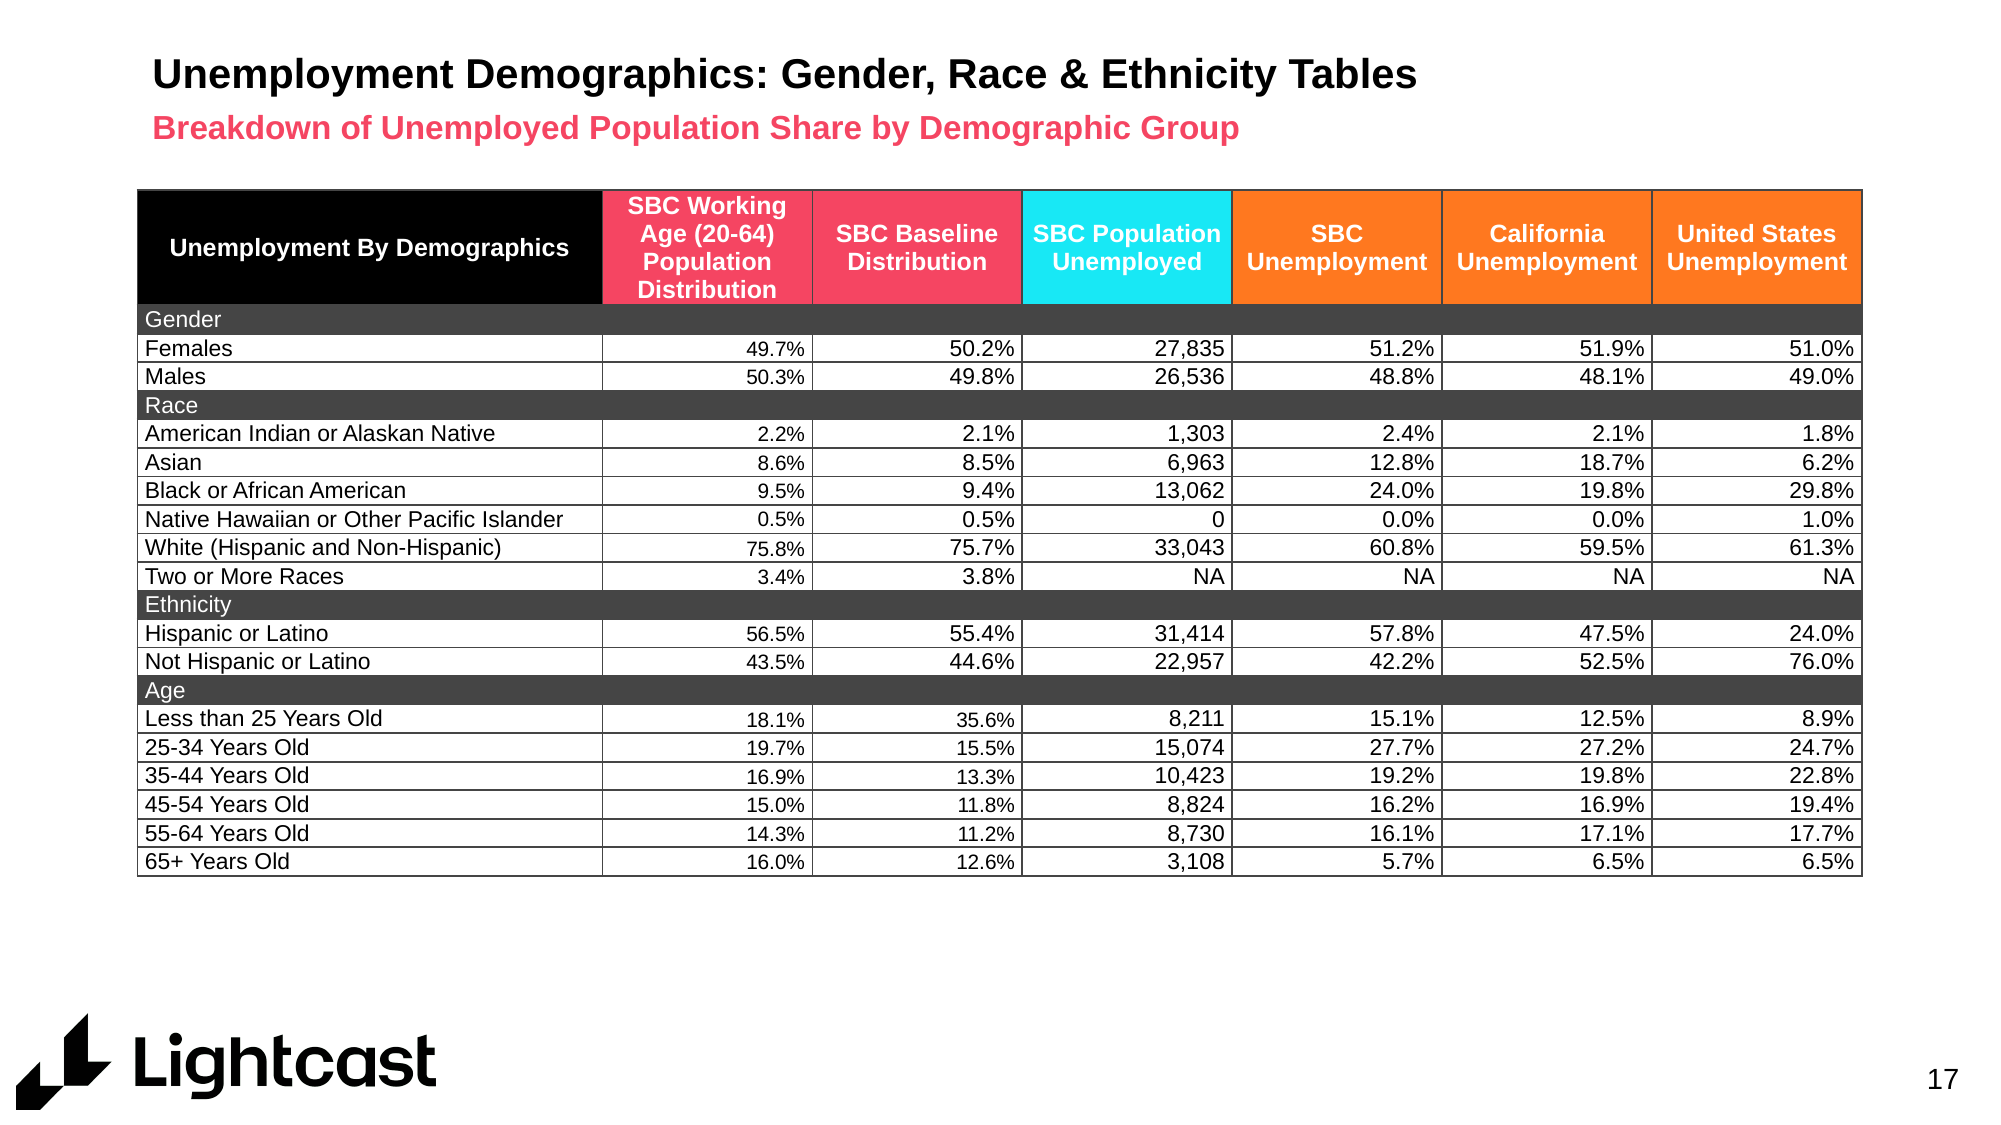

# Unemployment Demographics: Gender, Race & Ethnicity Tables
Breakdown of Unemployed Population Share by Demographic Group
| Unemployment By Demographics | SBC Working Age (20-64) Population Distribution | SBC Baseline Distribution | SBC Population Unemployed | SBC Unemployment | California Unemployment | United States Unemployment |
| --- | --- | --- | --- | --- | --- | --- |
| Gender |  |  |  |  |  |  |
| Females | 49.7% | 50.2% | 27,835 | 51.2% | 51.9% | 51.0% |
| Males | 50.3% | 49.8% | 26,536 | 48.8% | 48.1% | 49.0% |
| Race |  |  |  |  |  |  |
| American Indian or Alaskan Native | 2.2% | 2.1% | 1,303 | 2.4% | 2.1% | 1.8% |
| Asian | 8.6% | 8.5% | 6,963 | 12.8% | 18.7% | 6.2% |
| Black or African American | 9.5% | 9.4% | 13,062 | 24.0% | 19.8% | 29.8% |
| Native Hawaiian or Other Pacific Islander | 0.5% | 0.5% | 0 | 0.0% | 0.0% | 1.0% |
| White (Hispanic and Non-Hispanic) | 75.8% | 75.7% | 33,043 | 60.8% | 59.5% | 61.3% |
| Two or More Races | 3.4% | 3.8% | NA | NA | NA | NA |
| Ethnicity |  |  |  |  |  |  |
| Hispanic or Latino | 56.5% | 55.4% | 31,414 | 57.8% | 47.5% | 24.0% |
| Not Hispanic or Latino | 43.5% | 44.6% | 22,957 | 42.2% | 52.5% | 76.0% |
| Age |  |  |  |  |  |  |
| Less than 25 Years Old | 18.1% | 35.6% | 8,211 | 15.1% | 12.5% | 8.9% |
| 25-34 Years Old | 19.7% | 15.5% | 15,074 | 27.7% | 27.2% | 24.7% |
| 35-44 Years Old | 16.9% | 13.3% | 10,423 | 19.2% | 19.8% | 22.8% |
| 45-54 Years Old | 15.0% | 11.8% | 8,824 | 16.2% | 16.9% | 19.4% |
| 55-64 Years Old | 14.3% | 11.2% | 8,730 | 16.1% | 17.1% | 17.7% |
| 65+ Years Old | 16.0% | 12.6% | 3,108 | 5.7% | 6.5% | 6.5% |